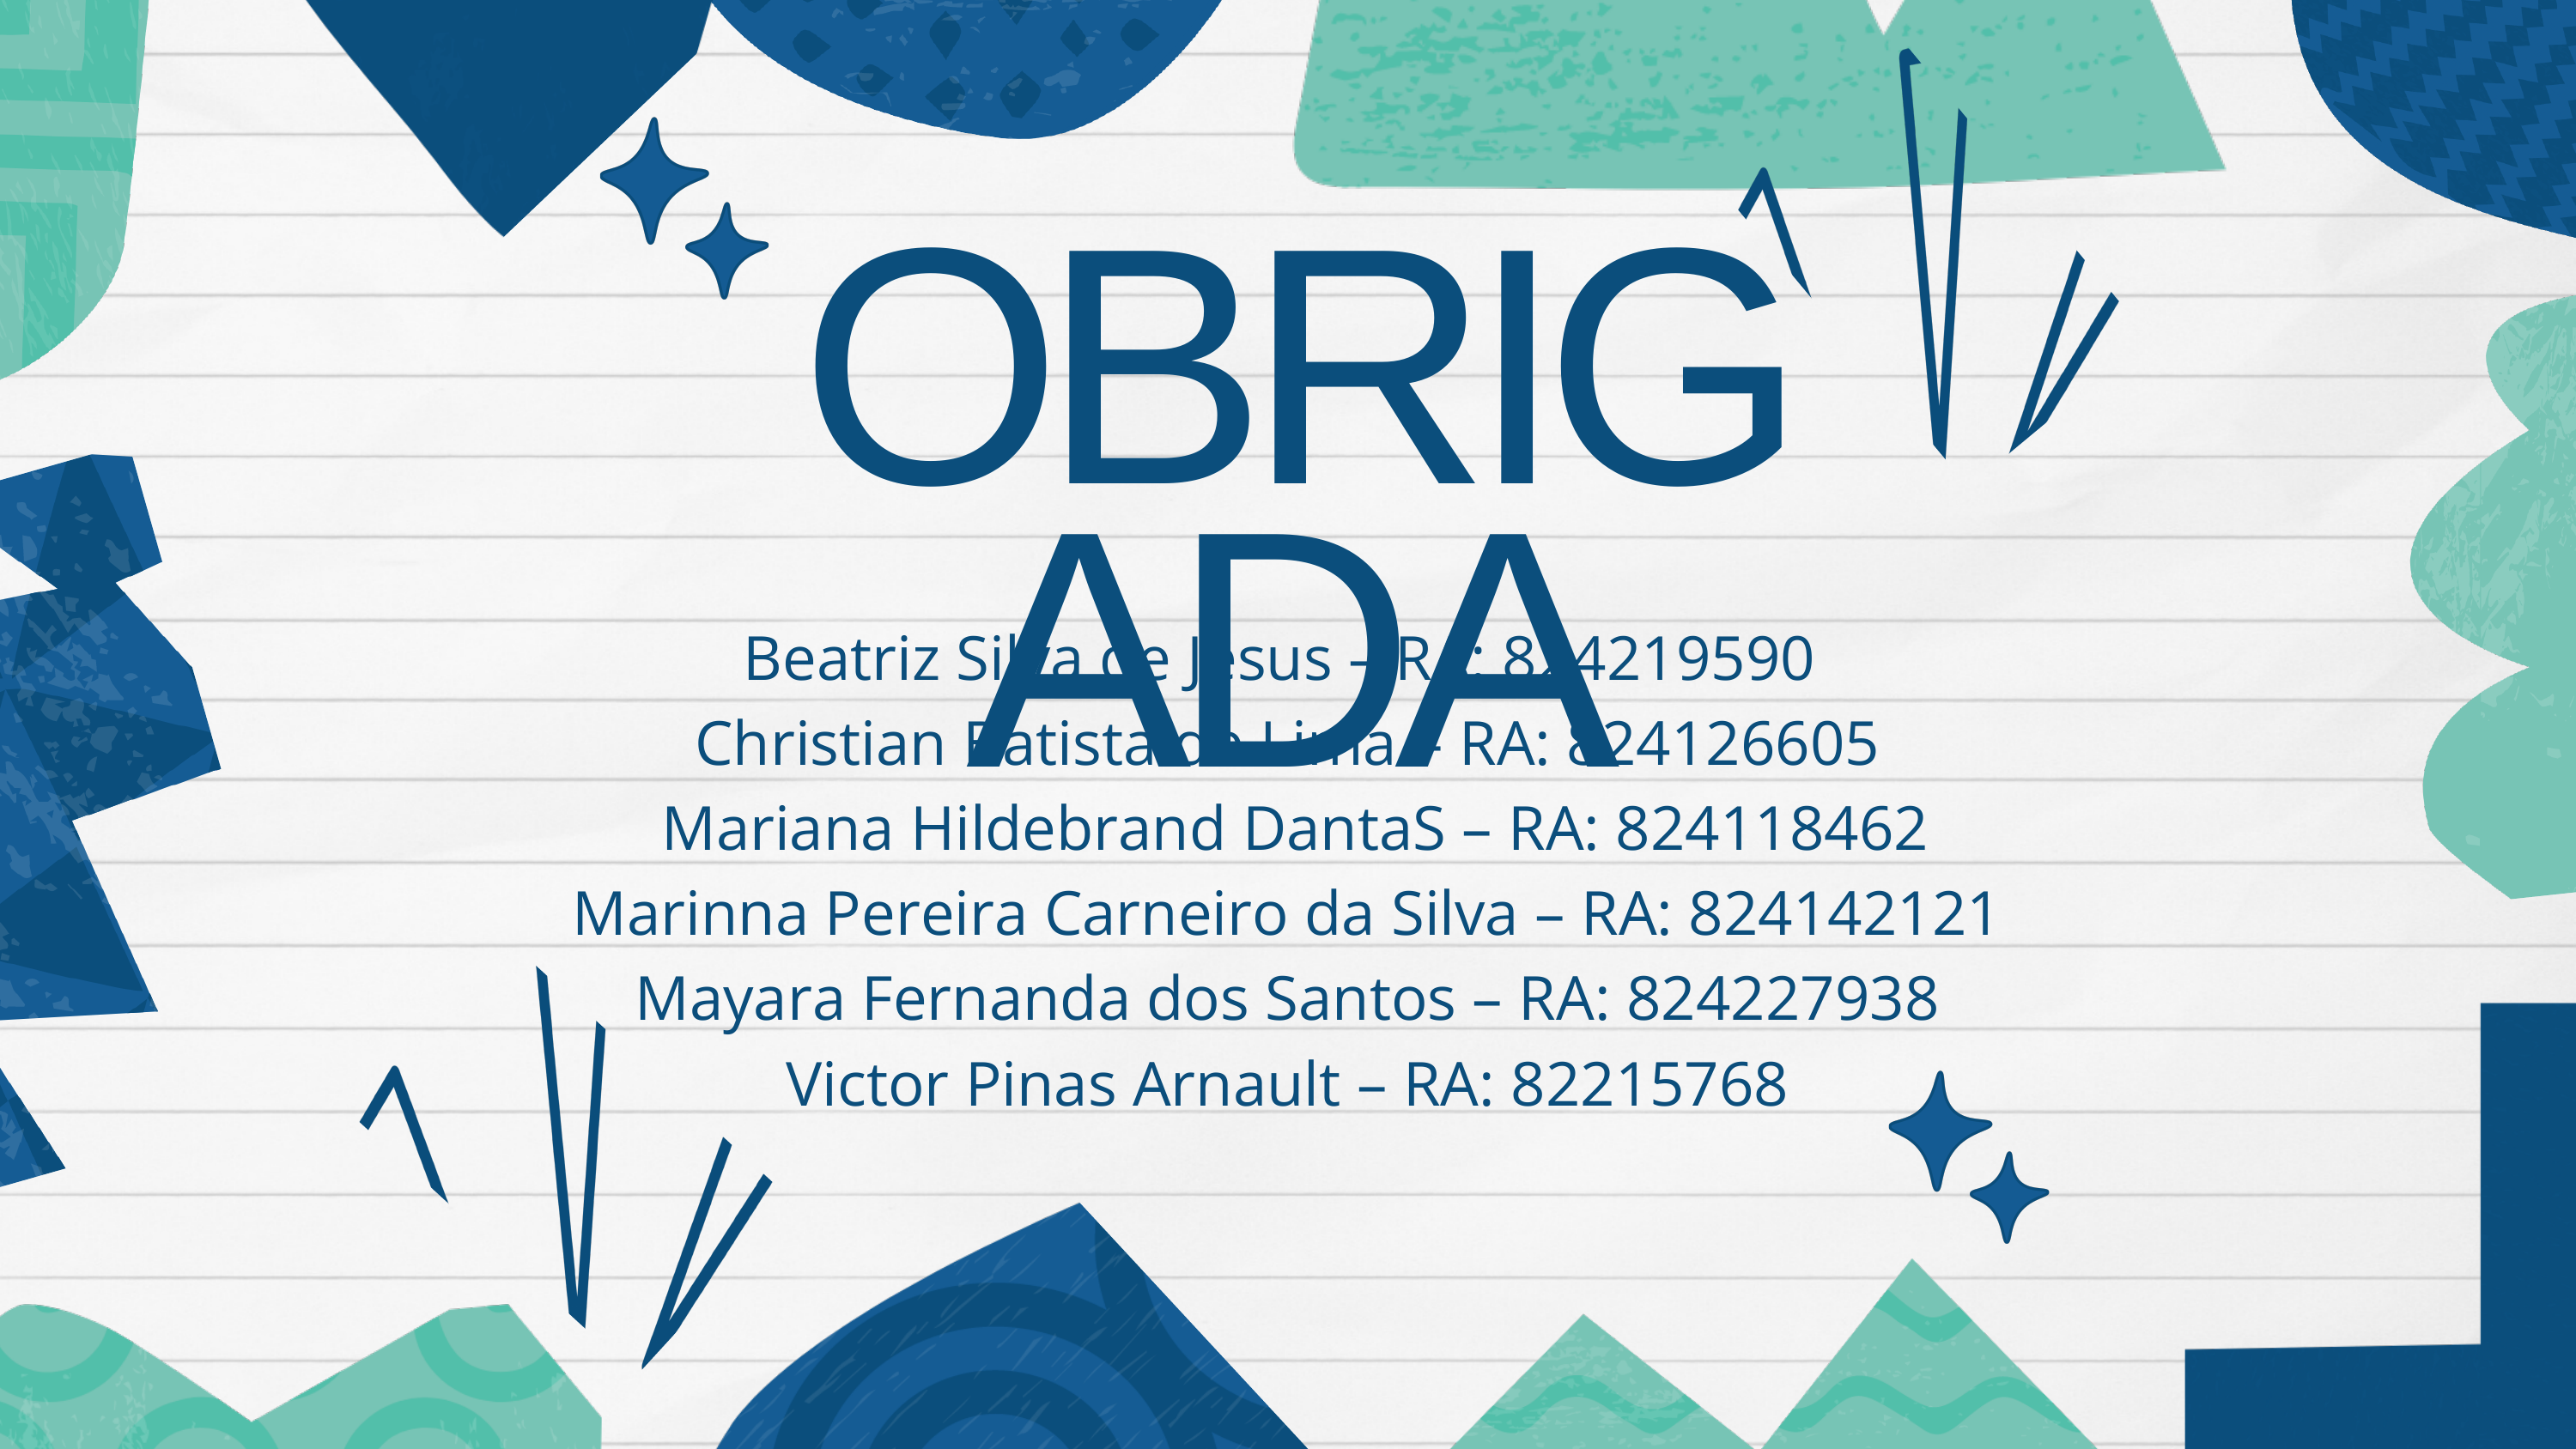

OBRIGADA

Beatriz Silva de Jesus – RA: 824219590
Christian Batista de Lima – RA: 824126605
 Mariana Hildebrand DantaS – RA: 824118462
Marinna Pereira Carneiro da Silva – RA: 824142121
 Mayara Fernanda dos Santos – RA: 824227938
Victor Pinas Arnault – RA: 82215768